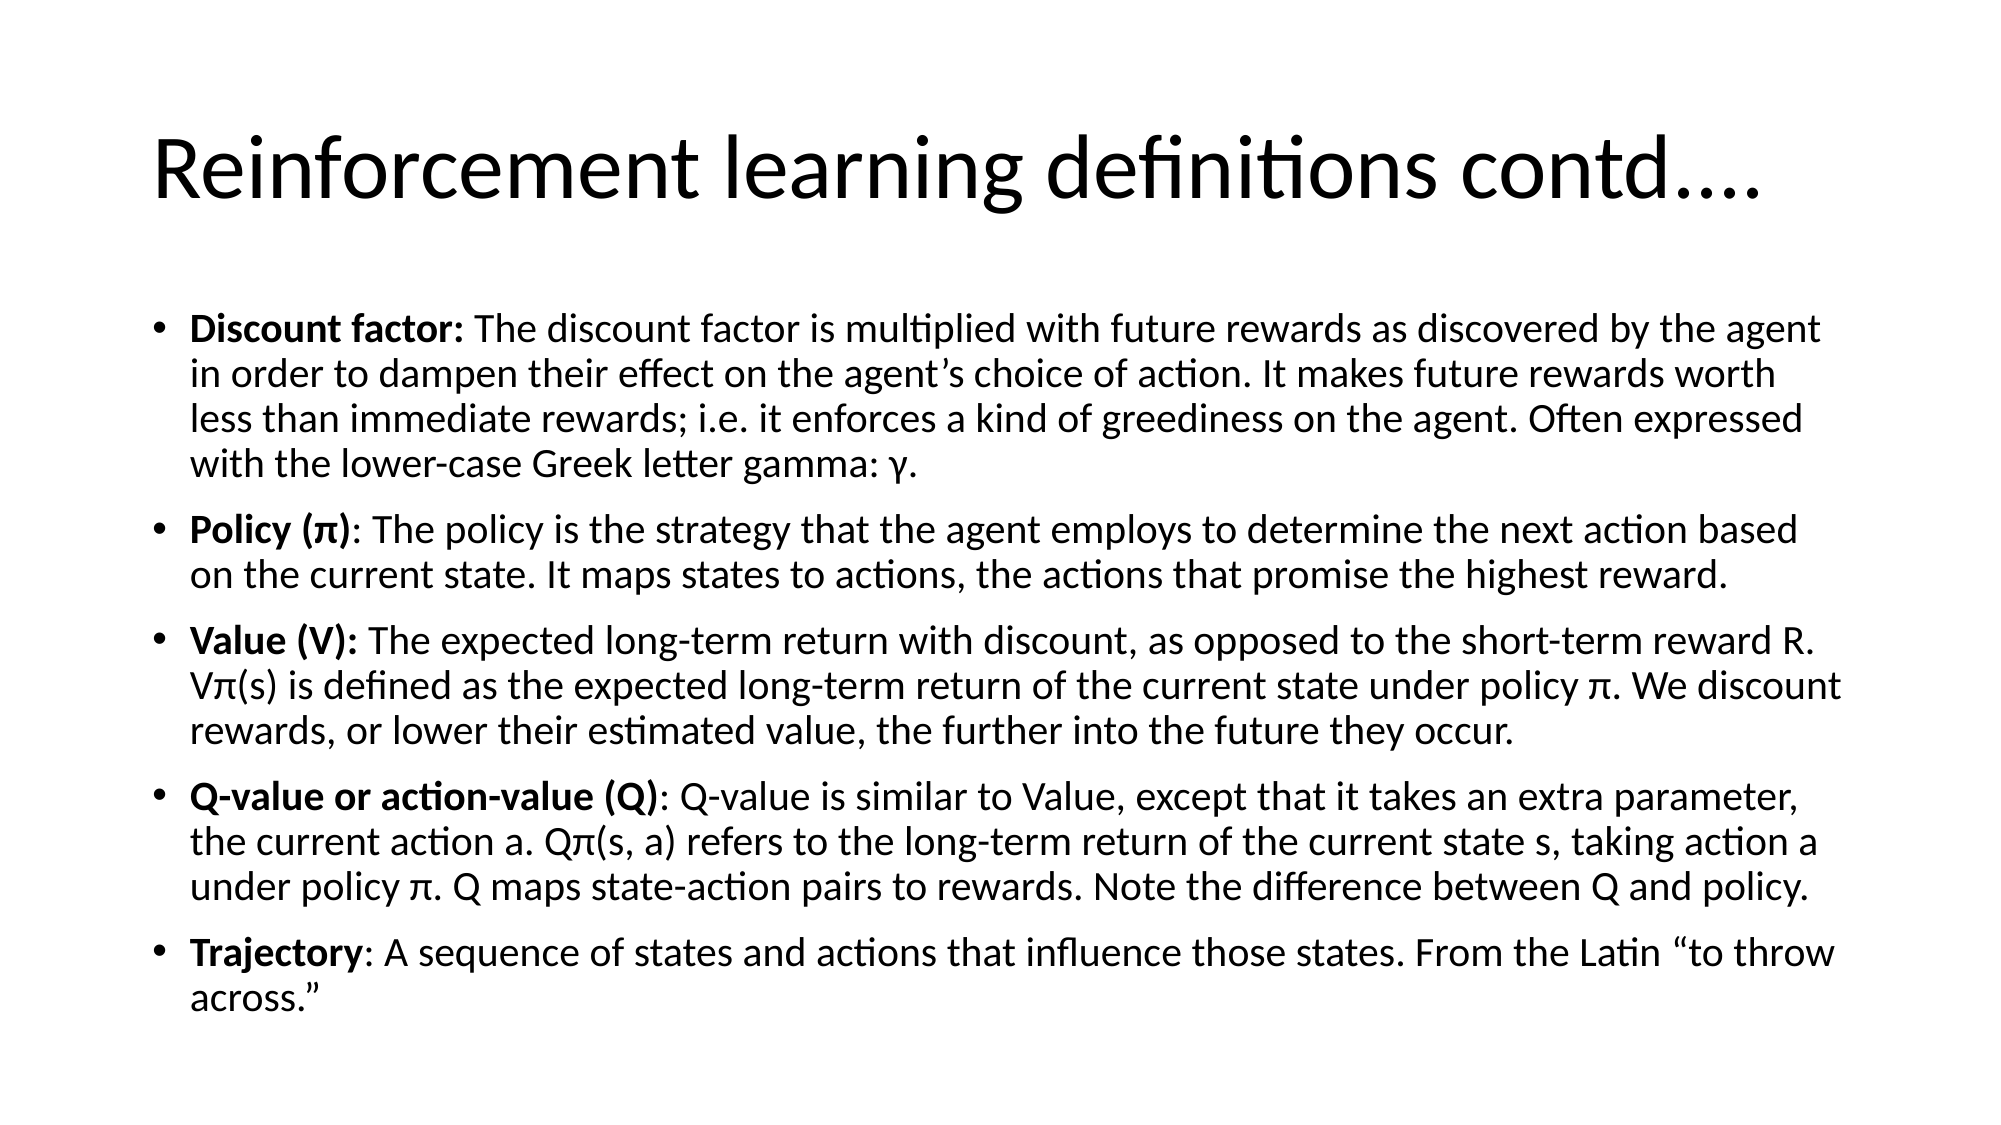

# Reinforcement learning definitions contd....
Discount factor: The discount factor is multiplied with future rewards as discovered by the agent in order to dampen their effect on the agent’s choice of action. It makes future rewards worth less than immediate rewards; i.e. it enforces a kind of greediness on the agent. Often expressed with the lower-case Greek letter gamma: γ.
Policy (π): The policy is the strategy that the agent employs to determine the next action based on the current state. It maps states to actions, the actions that promise the highest reward.
Value (V): The expected long-term return with discount, as opposed to the short-term reward R. Vπ(s) is defined as the expected long-term return of the current state under policy π. We discount rewards, or lower their estimated value, the further into the future they occur.
Q-value or action-value (Q): Q-value is similar to Value, except that it takes an extra parameter, the current action a. Qπ(s, a) refers to the long-term return of the current state s, taking action a under policy π. Q maps state-action pairs to rewards. Note the difference between Q and policy.
Trajectory: A sequence of states and actions that influence those states. From the Latin “to throw across.”